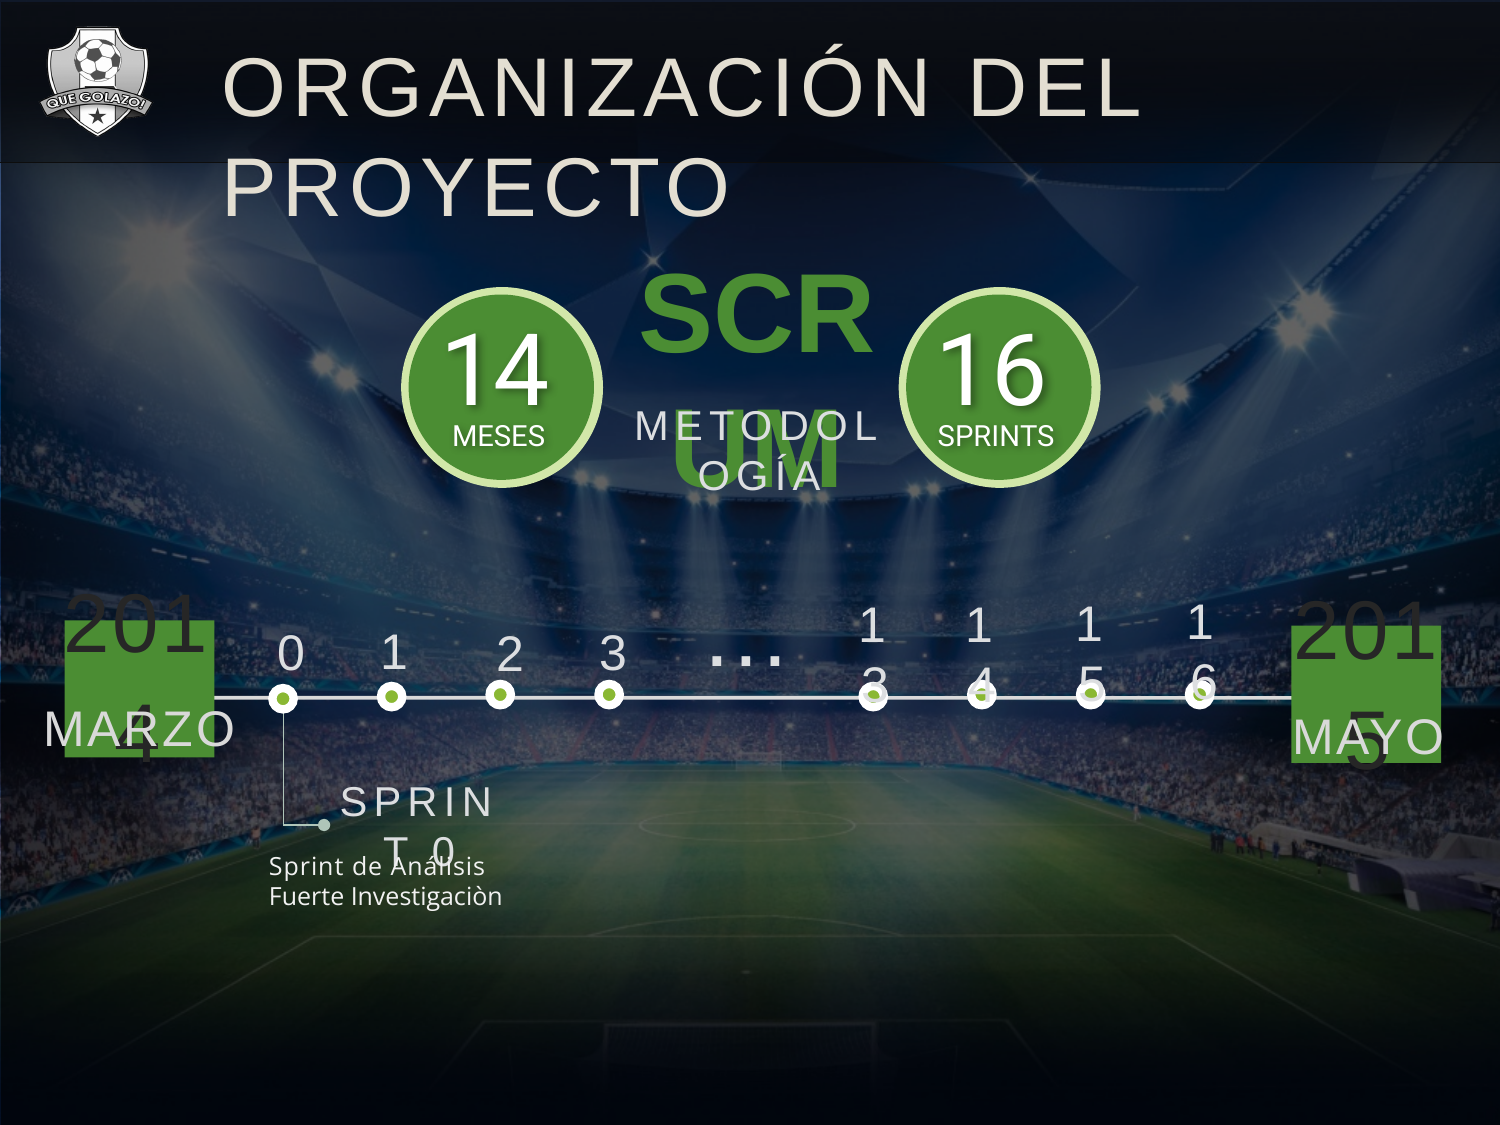

# ORGANIZACIÓN DEL PROYECTO

14
MESES

16
SPRINTS
SCRUM
METODOLOGÍA
…
16
1
3
0

2
15
14
13
2014

2015
MARZO

MAYO

SPRINT 0
Sprint de Análisis
Fuerte Investigaciòn